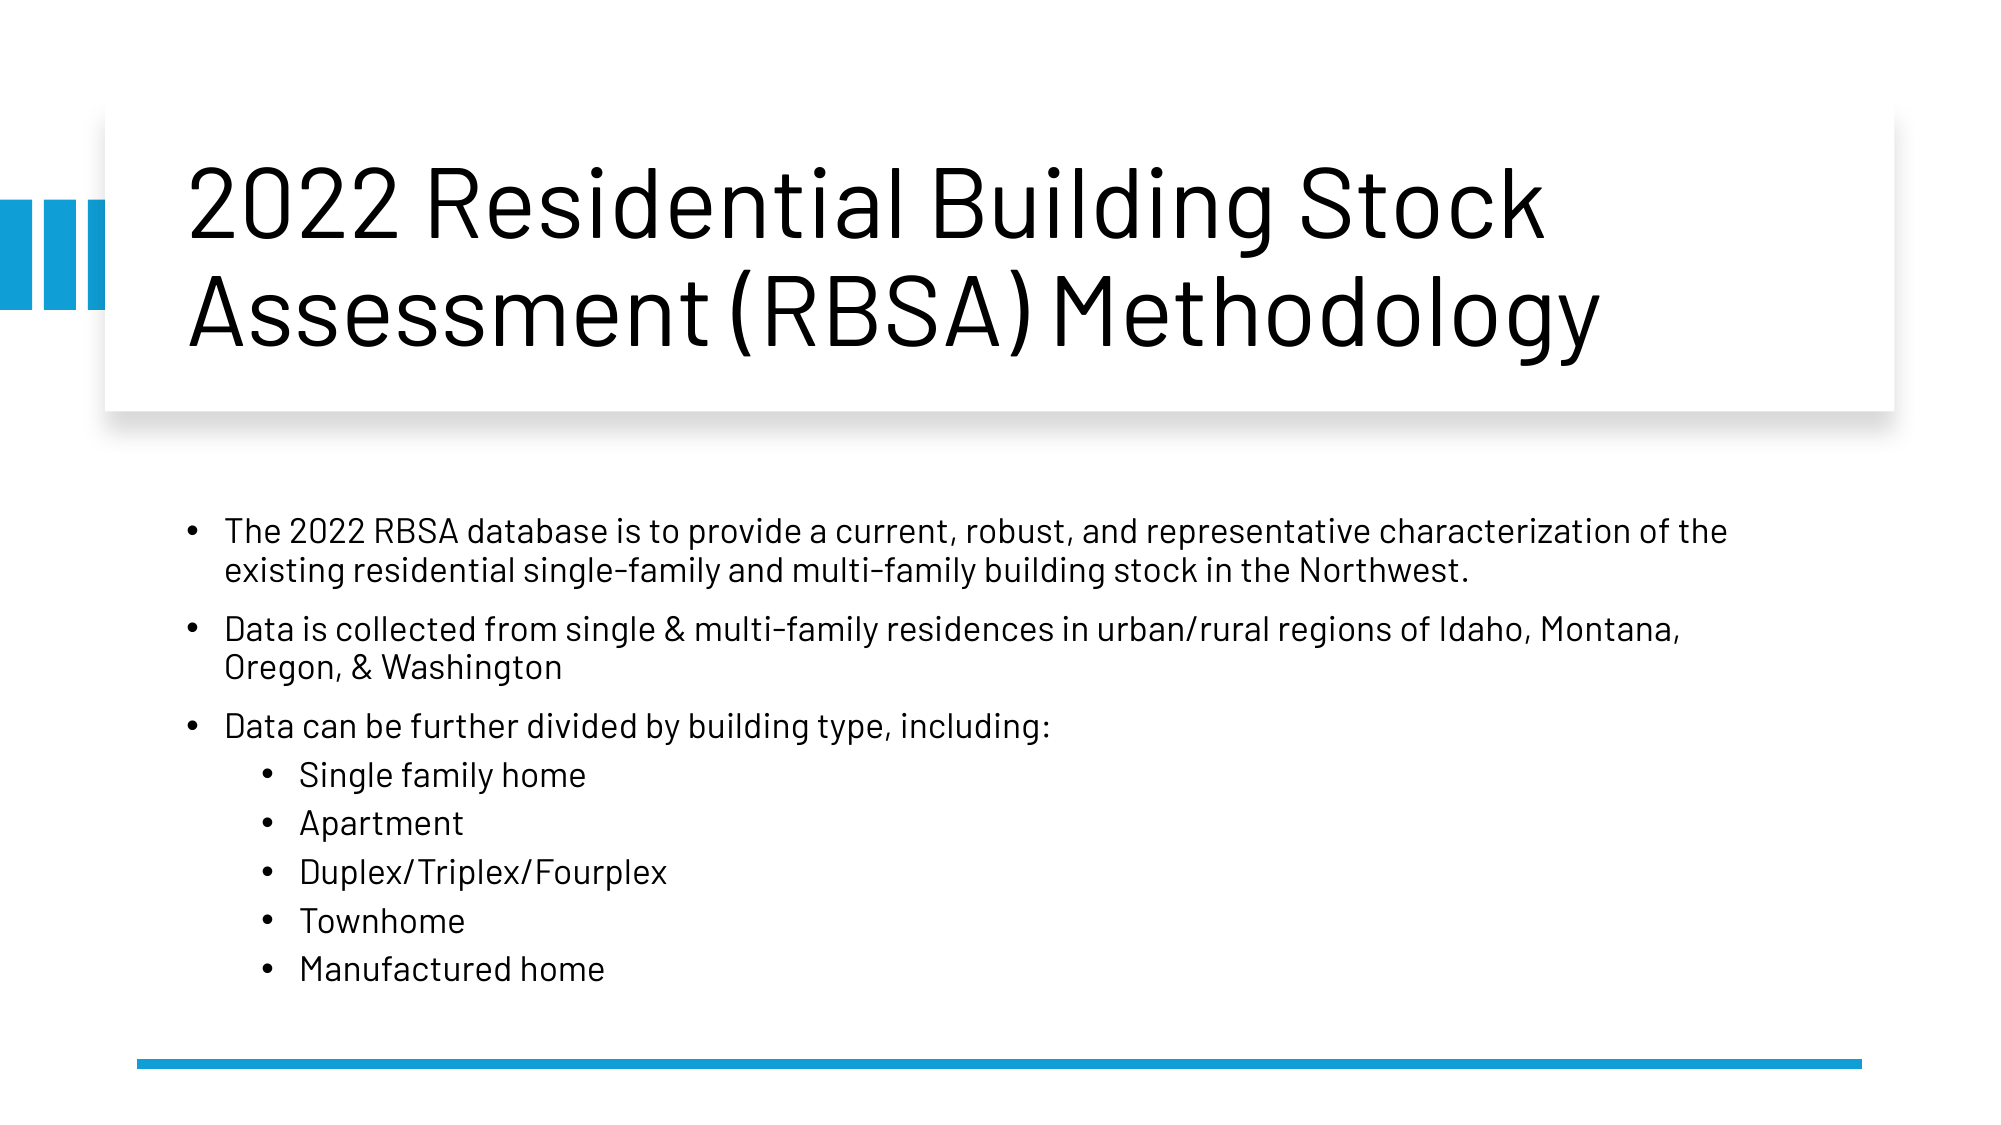

# 2022 Residential Building Stock Assessment (RBSA) Methodology

The 2022 RBSA database is to provide a current, robust, and representative characterization of the existing residential single-family and multi-family building stock in the Northwest.
Data is collected from single & multi-family residences in urban/rural regions of Idaho, Montana, Oregon, & Washington
Data can be further divided by building type, including:
Single family home
Apartment
Duplex/Triplex/Fourplex
Townhome
Manufactured home